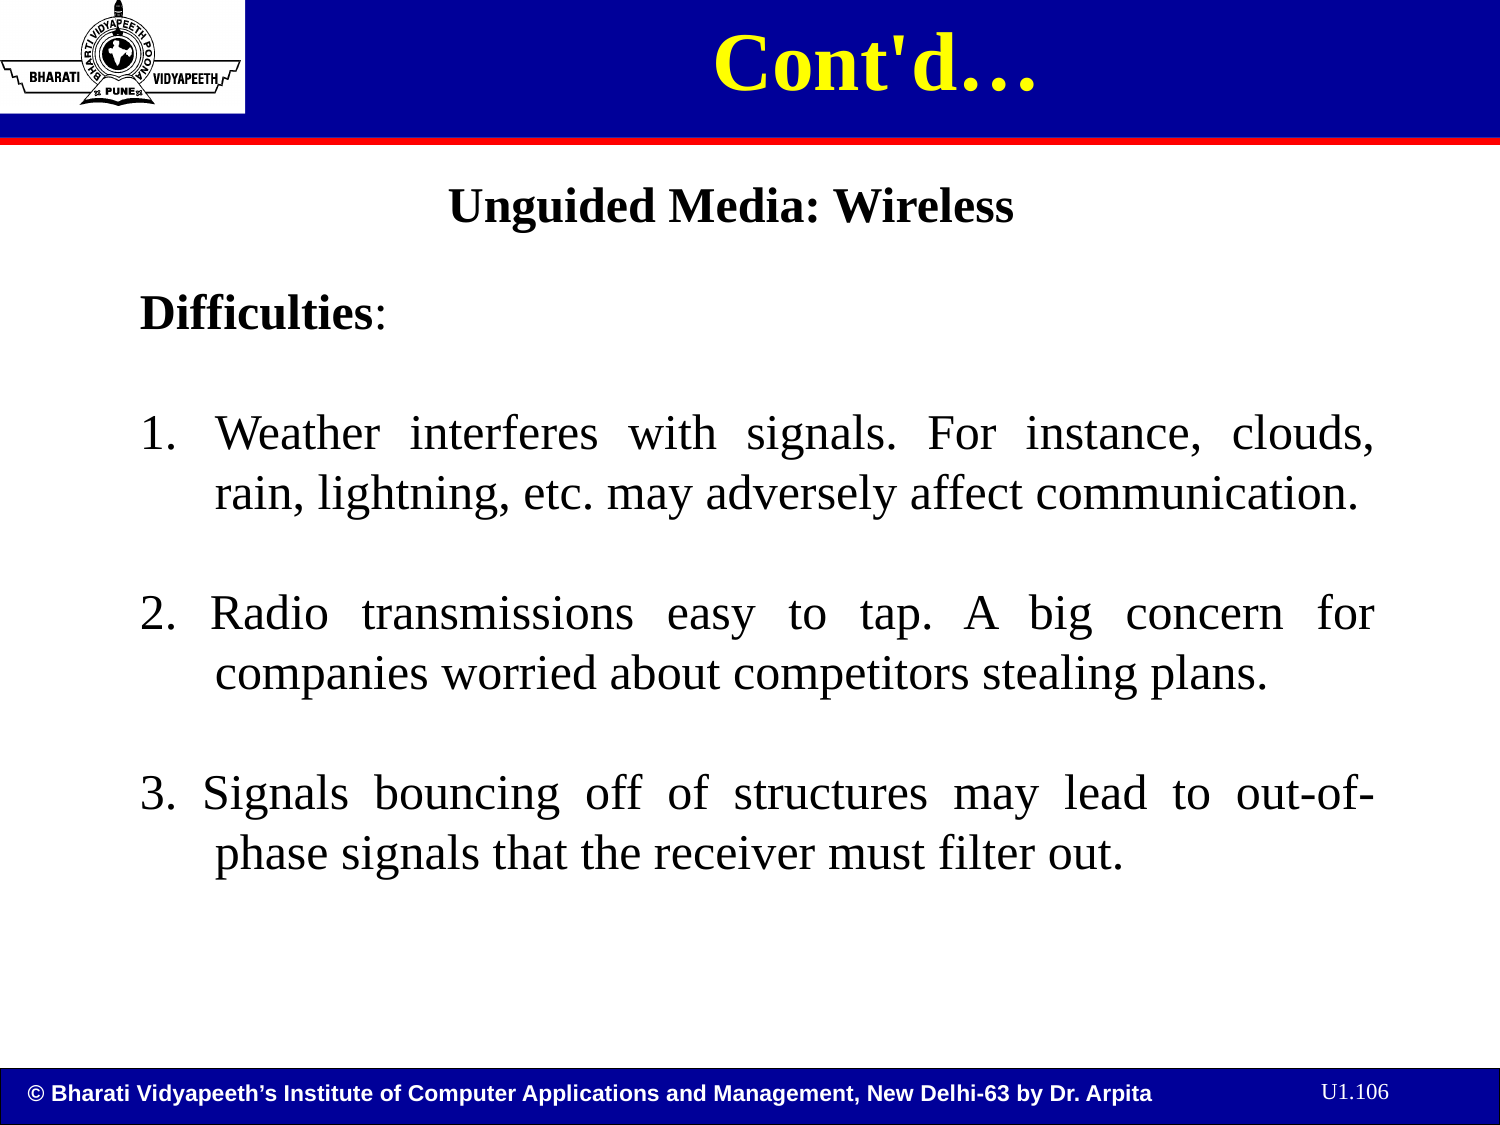

Cont'd…
Unguided Media: Wireless
Difficulties:

Weather interferes with signals. For instance, clouds, rain, lightning, etc. may adversely affect communication.

2. Radio transmissions easy to tap. A big concern for companies worried about competitors stealing plans.

3. Signals bouncing off of structures may lead to out-of-phase signals that the receiver must filter out.